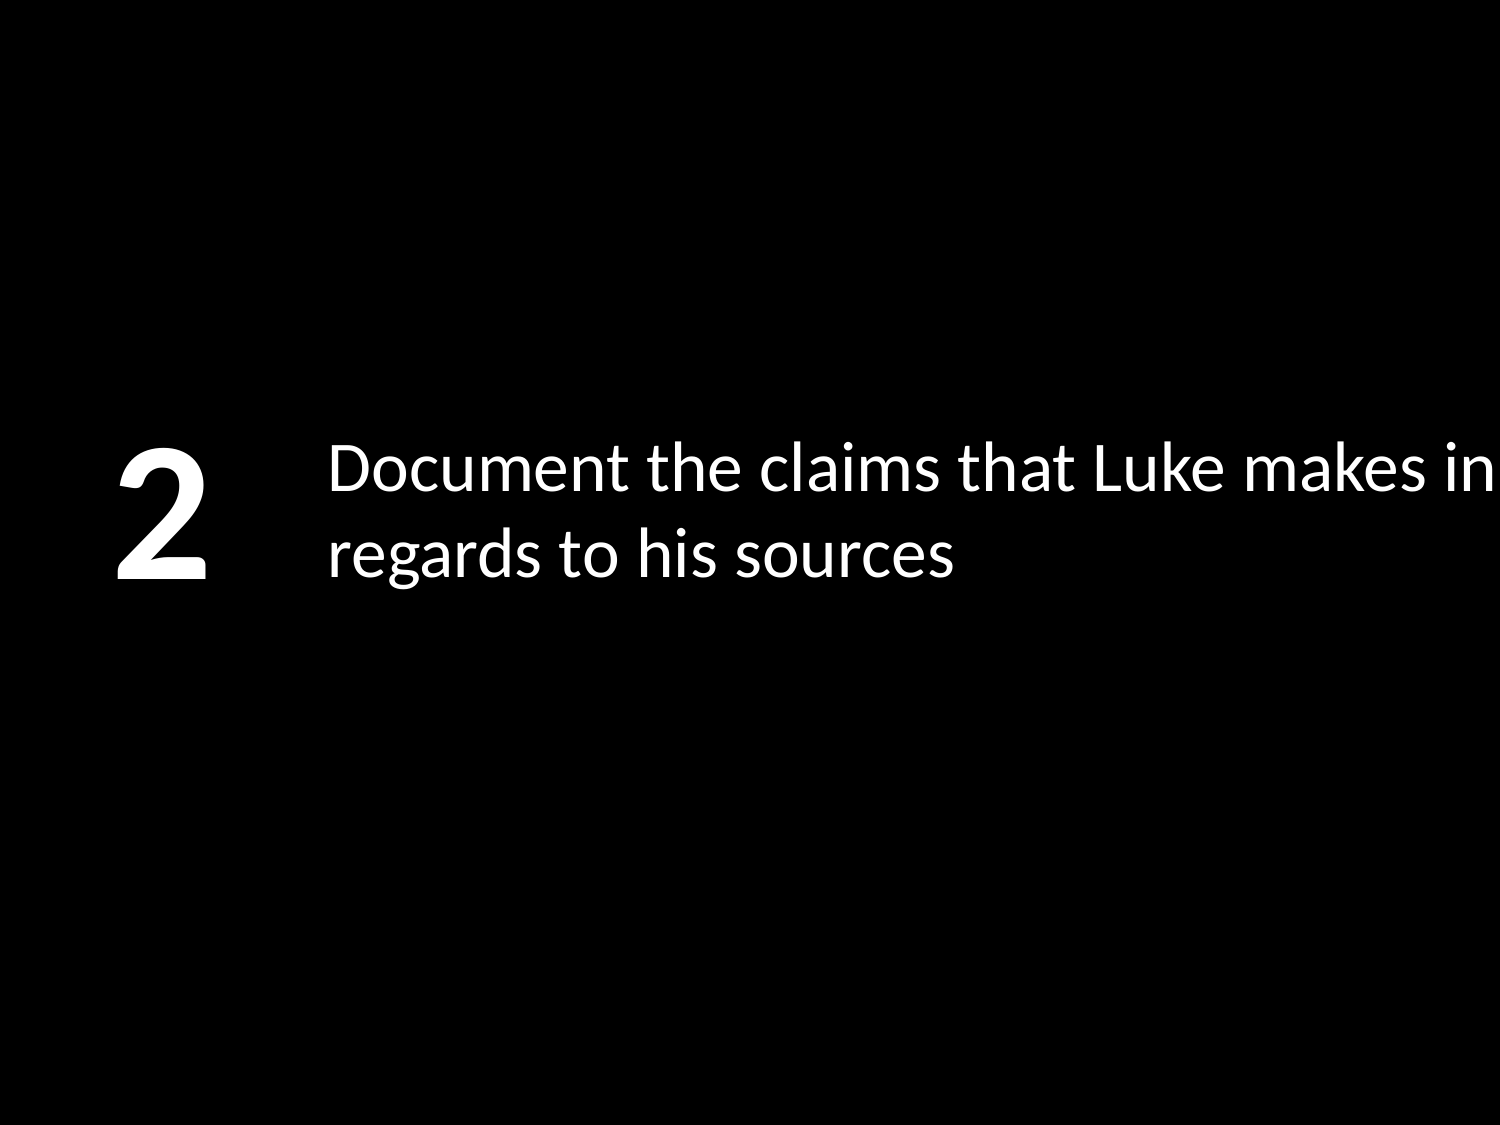

2
# Document the claims that Luke makes in regards to his sources